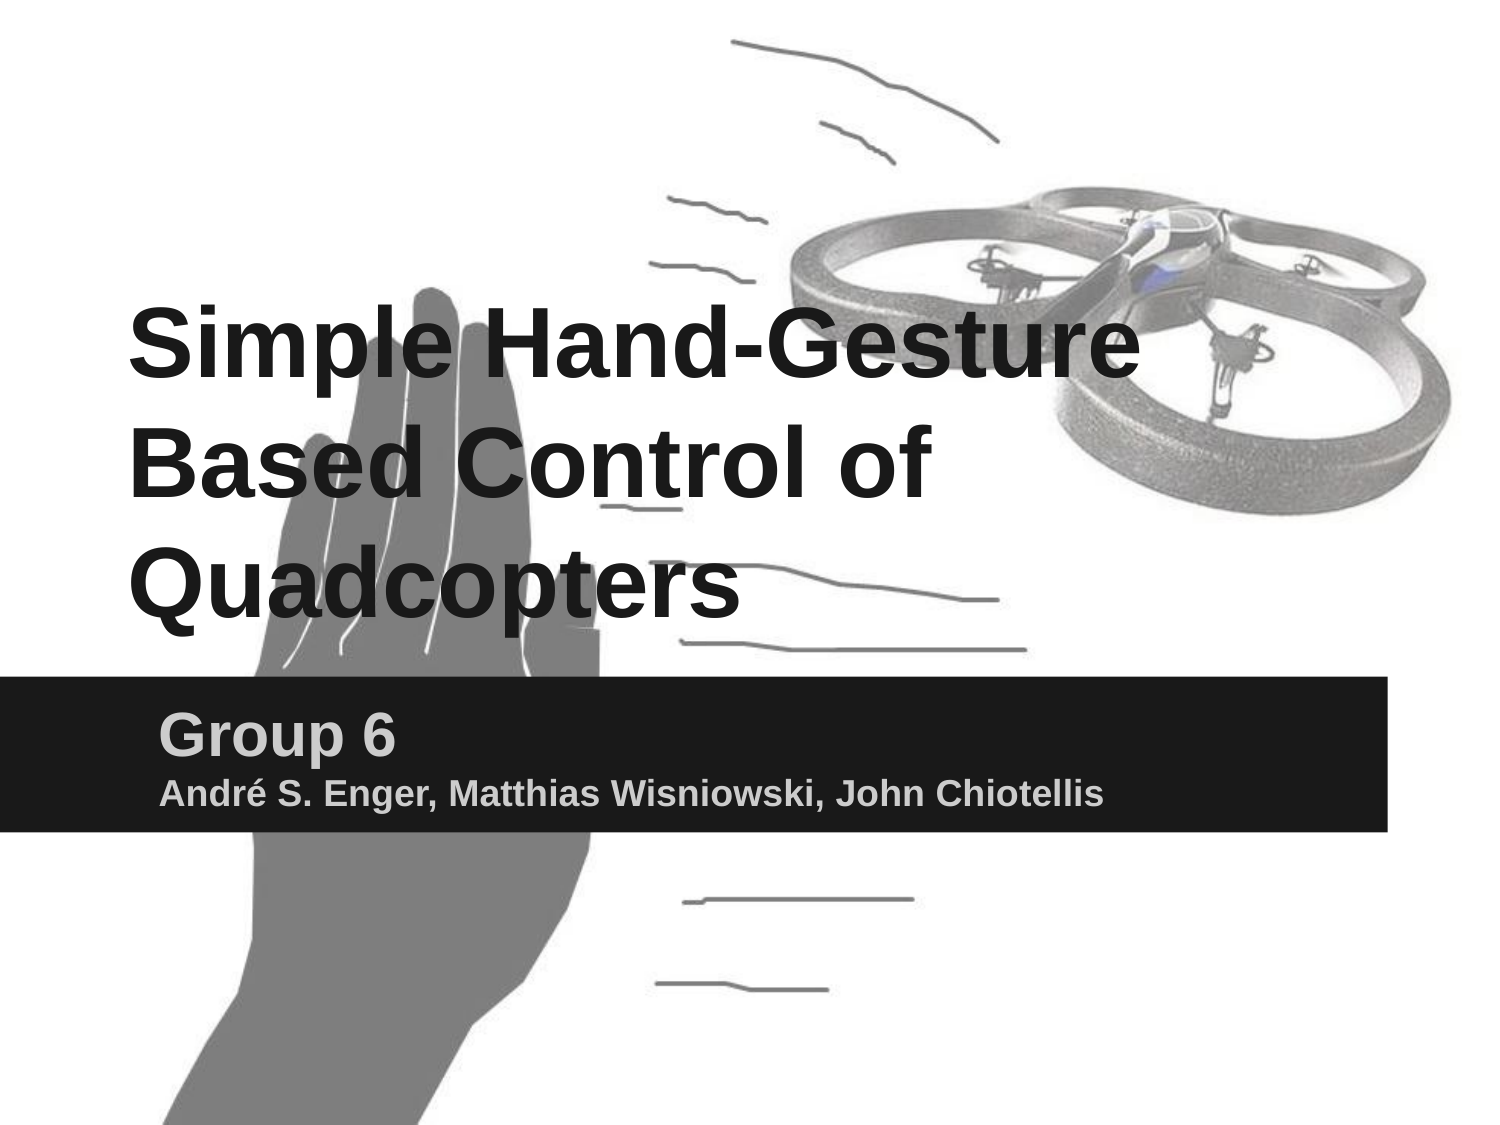

# Simple Hand-Gesture Based Control of Quadcopters
Group 6
André S. Enger, Matthias Wisniowski, John Chiotellis